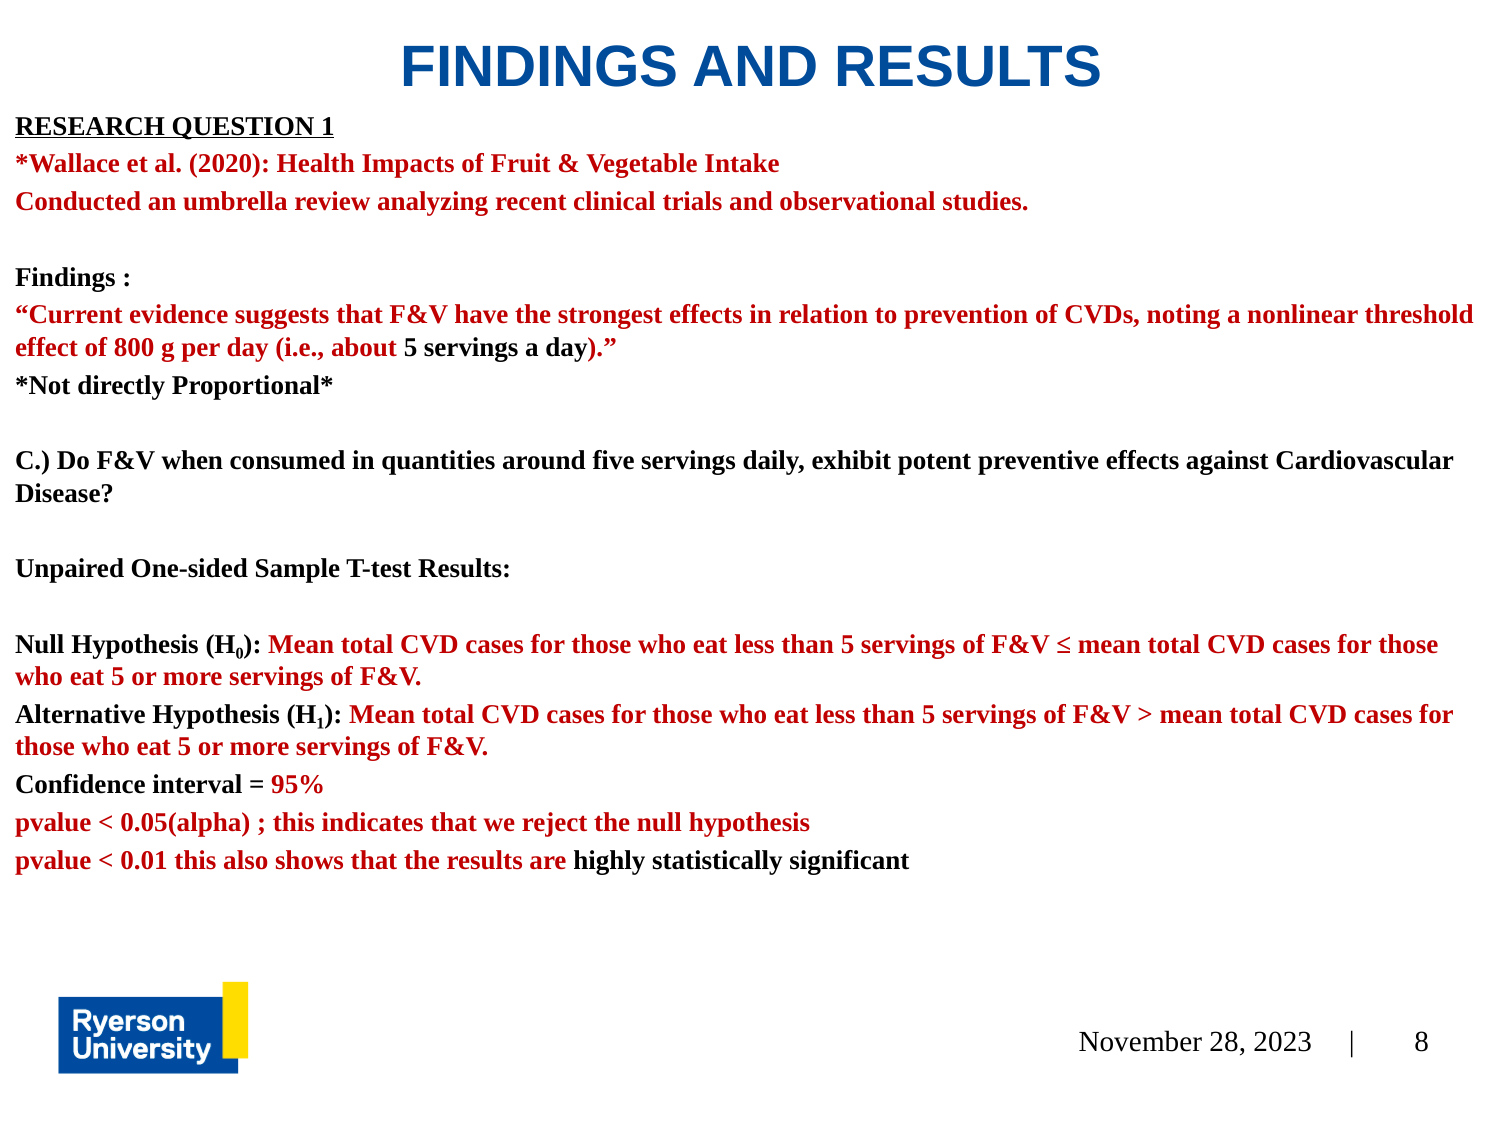

# FINDINGS AND RESULTS
RESEARCH QUESTION 1
*Wallace et al. (2020): Health Impacts of Fruit & Vegetable Intake
Conducted an umbrella review analyzing recent clinical trials and observational studies.

Findings :
“Current evidence suggests that F&V have the strongest effects in relation to prevention of CVDs, noting a nonlinear threshold effect of 800 g per day (i.e., about 5 servings a day).”
*Not directly Proportional*

C.) Do F&V when consumed in quantities around five servings daily, exhibit potent preventive effects against Cardiovascular Disease?

Unpaired One-sided Sample T-test Results:

Null Hypothesis (H₀): Mean total CVD cases for those who eat less than 5 servings of F&V ≤ mean total CVD cases for those who eat 5 or more servings of F&V.
Alternative Hypothesis (H₁): Mean total CVD cases for those who eat less than 5 servings of F&V > mean total CVD cases for those who eat 5 or more servings of F&V.
Confidence interval = 95%
pvalue < 0.05(alpha) ; this indicates that we reject the null hypothesis
pvalue < 0.01 this also shows that the results are highly statistically significant

8
November 28, 2023     |